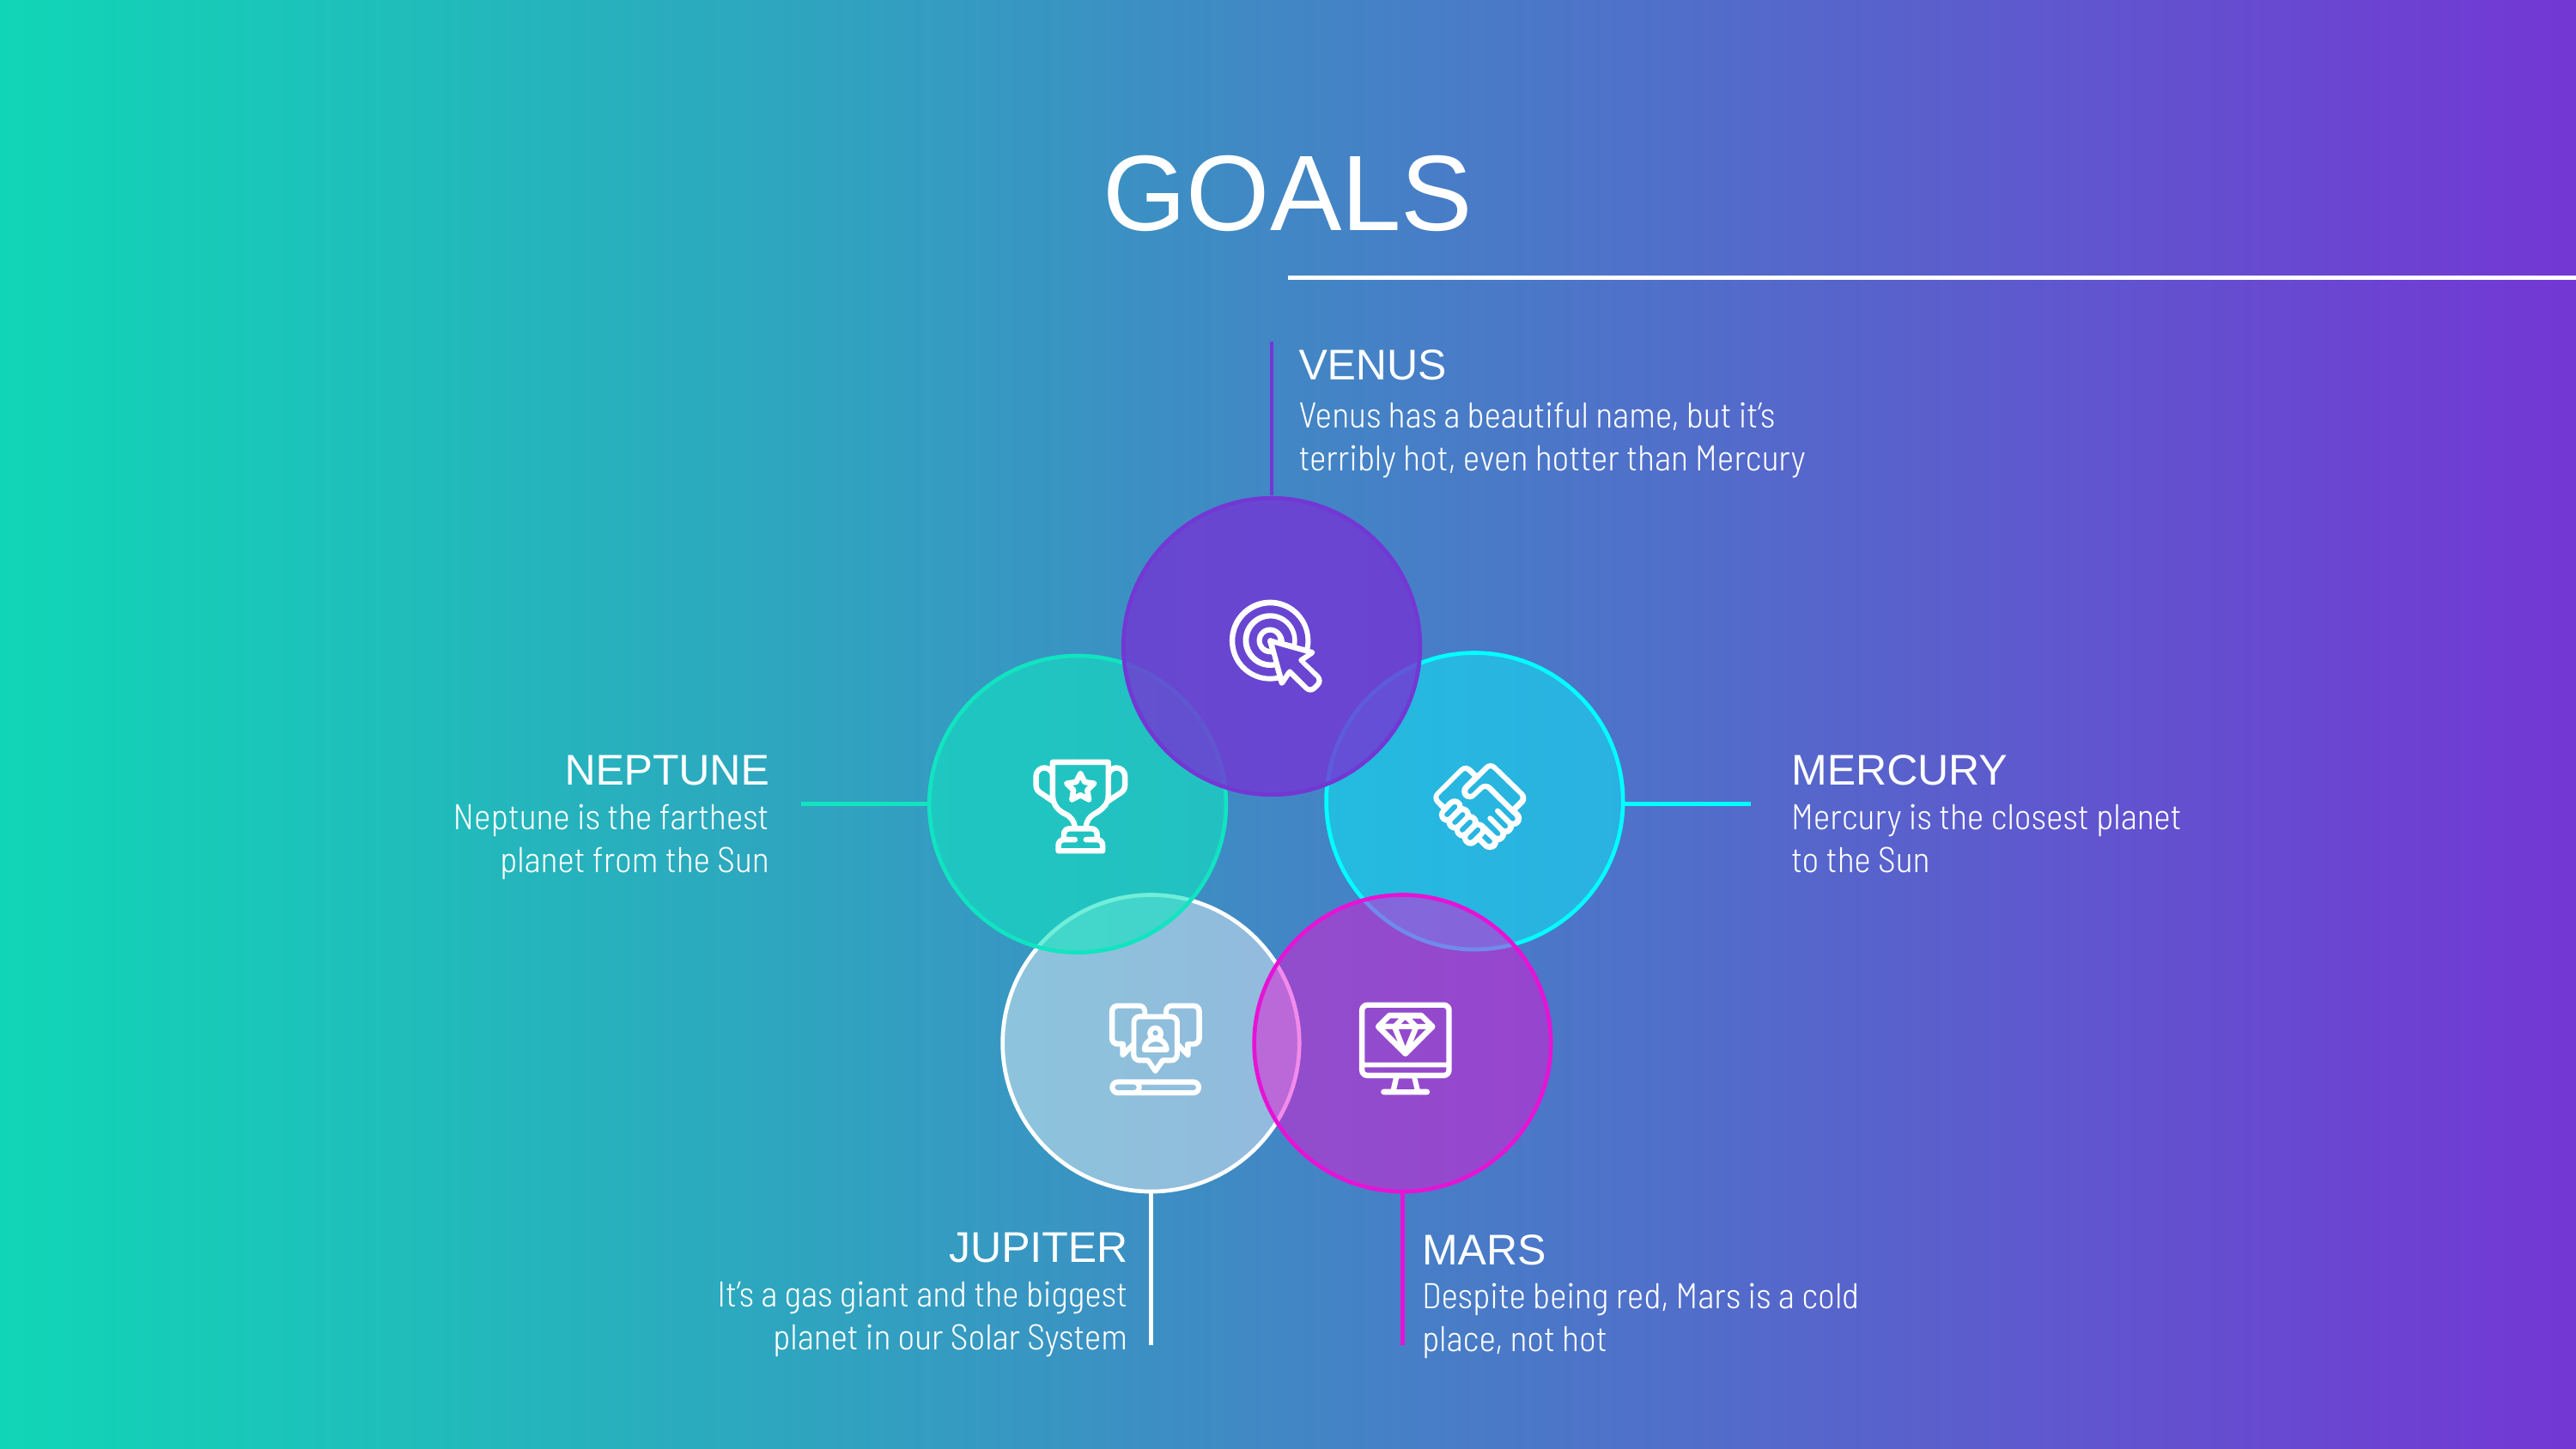

# GOALS
VENUS
Venus has a beautiful name, but it’s terribly hot, even hotter than Mercury

MERCURY
Mercury is the closest planet to the Sun
NEPTUNE
Neptune is the farthest planet from the Sun

JUPITER
It’s a gas giant and the biggest planet in our Solar System
MARS
Despite being red, Mars is a cold place, not hot